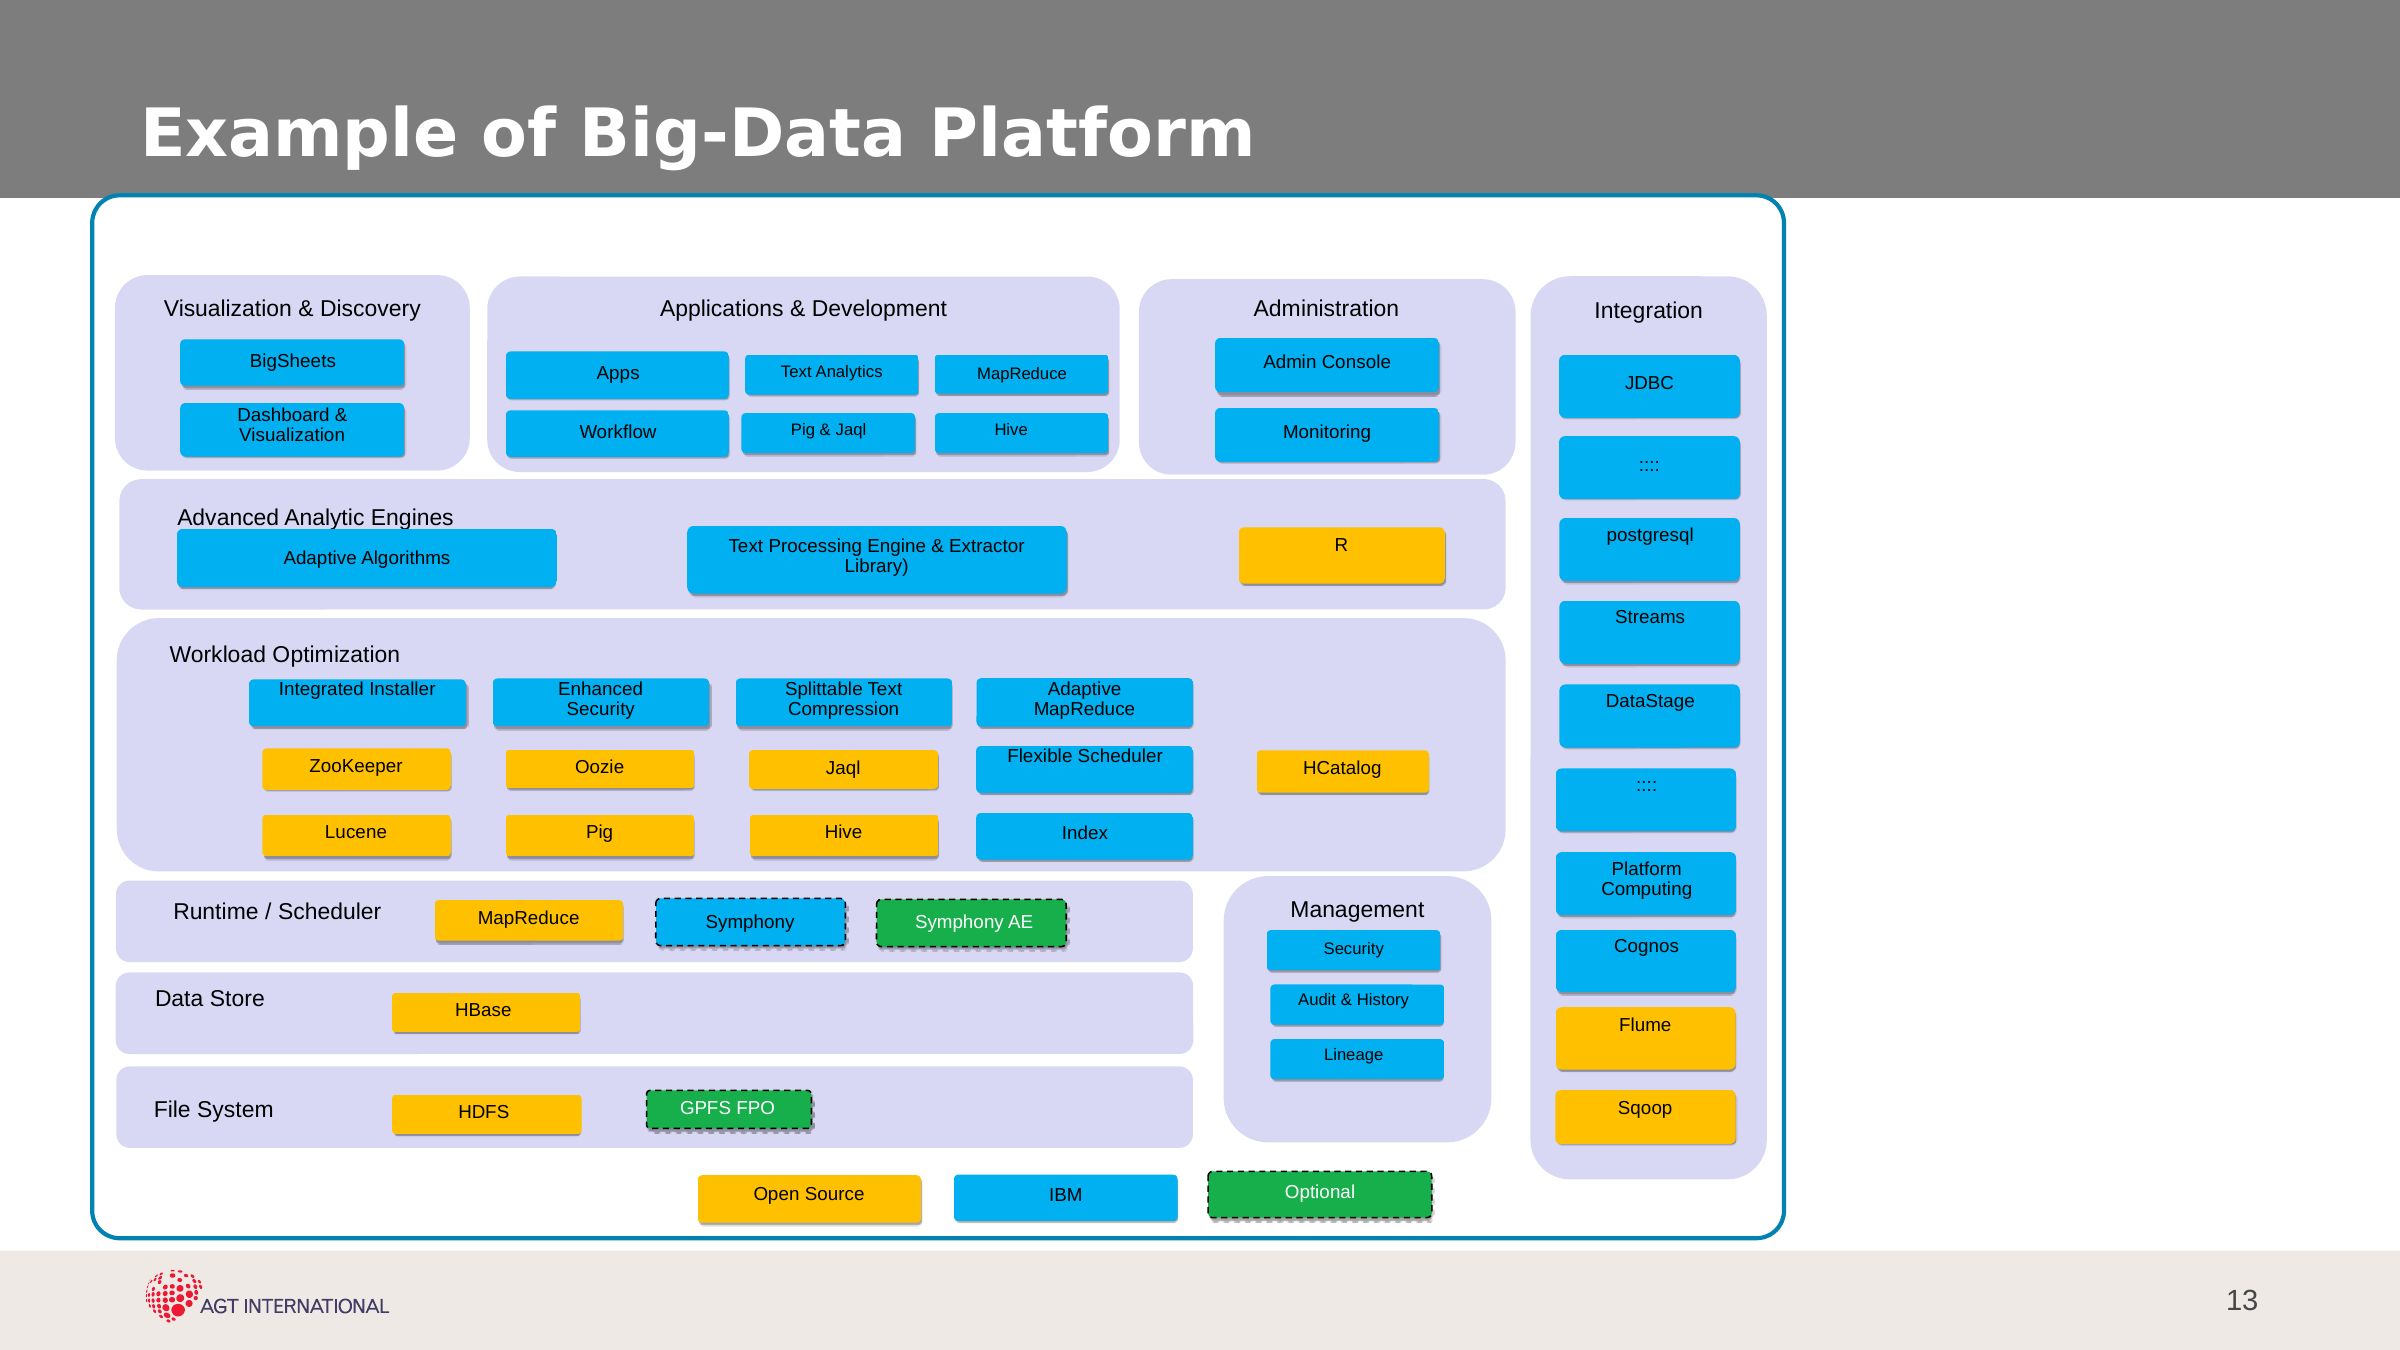

# Example of Big-Data Platform

Visualization & Discovery

Integration

Applications & Development

Administration

Admin Console

BigSheets

Apps

Text Analytics

MapReduce

JDBC
Dashboard & Visualization

Monitoring

Workflow

Pig & Jaql

Hive

::::

Advanced Analytic Engines

postgresql

Text Processing Engine & Extractor Library)

R

Adaptive Algorithms

Streams

Workload Optimization
Integrated Installer

Enhanced Security

Splittable Text Compression

Adaptive MapReduce

DataStage
Flexible Scheduler

ZooKeeper

Oozie

Jaql

HCatalog

::::

Index

Lucene

Pig

Hive

Platform
Computing

Management

Runtime / Scheduler

MapReduce
Symphony AE
Symphony

Cognos

Security
Data Store

Audit & History

HBase

Flume
Lineage

File System

Sqoop

GPFS FPO

HDFS

Optional

IBM

Open Source